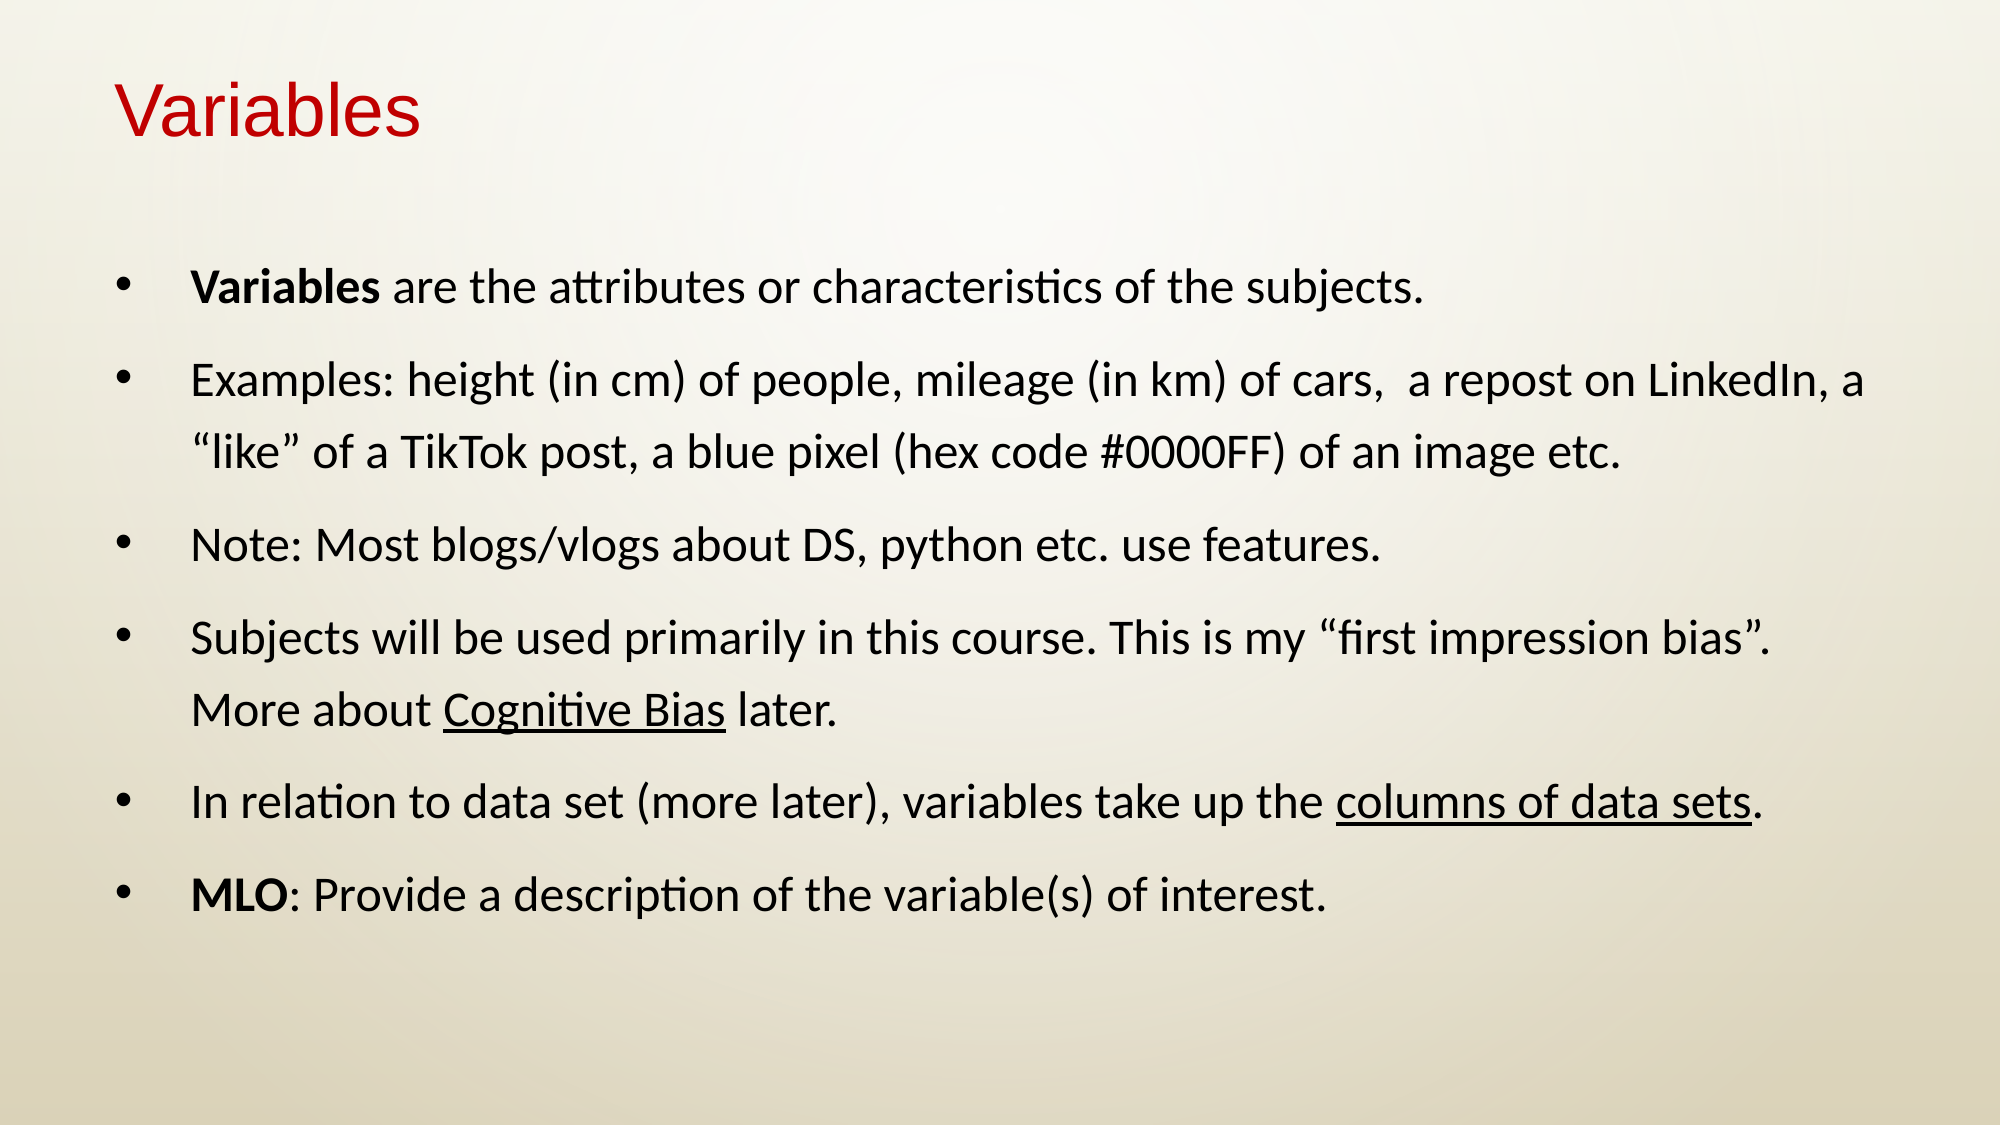

# Variables
Variables are the attributes or characteristics of the subjects.
Examples: height (in cm) of people, mileage (in km) of cars,  a repost on LinkedIn, a “like” of a TikTok post, a blue pixel (hex code #0000FF) of an image etc.
Note: Most blogs/vlogs about DS, python etc. use features.
Subjects will be used primarily in this course. This is my “first impression bias”. More about Cognitive Bias later.
In relation to data set (more later), variables take up the columns of data sets.
MLO: Provide a description of the variable(s) of interest.